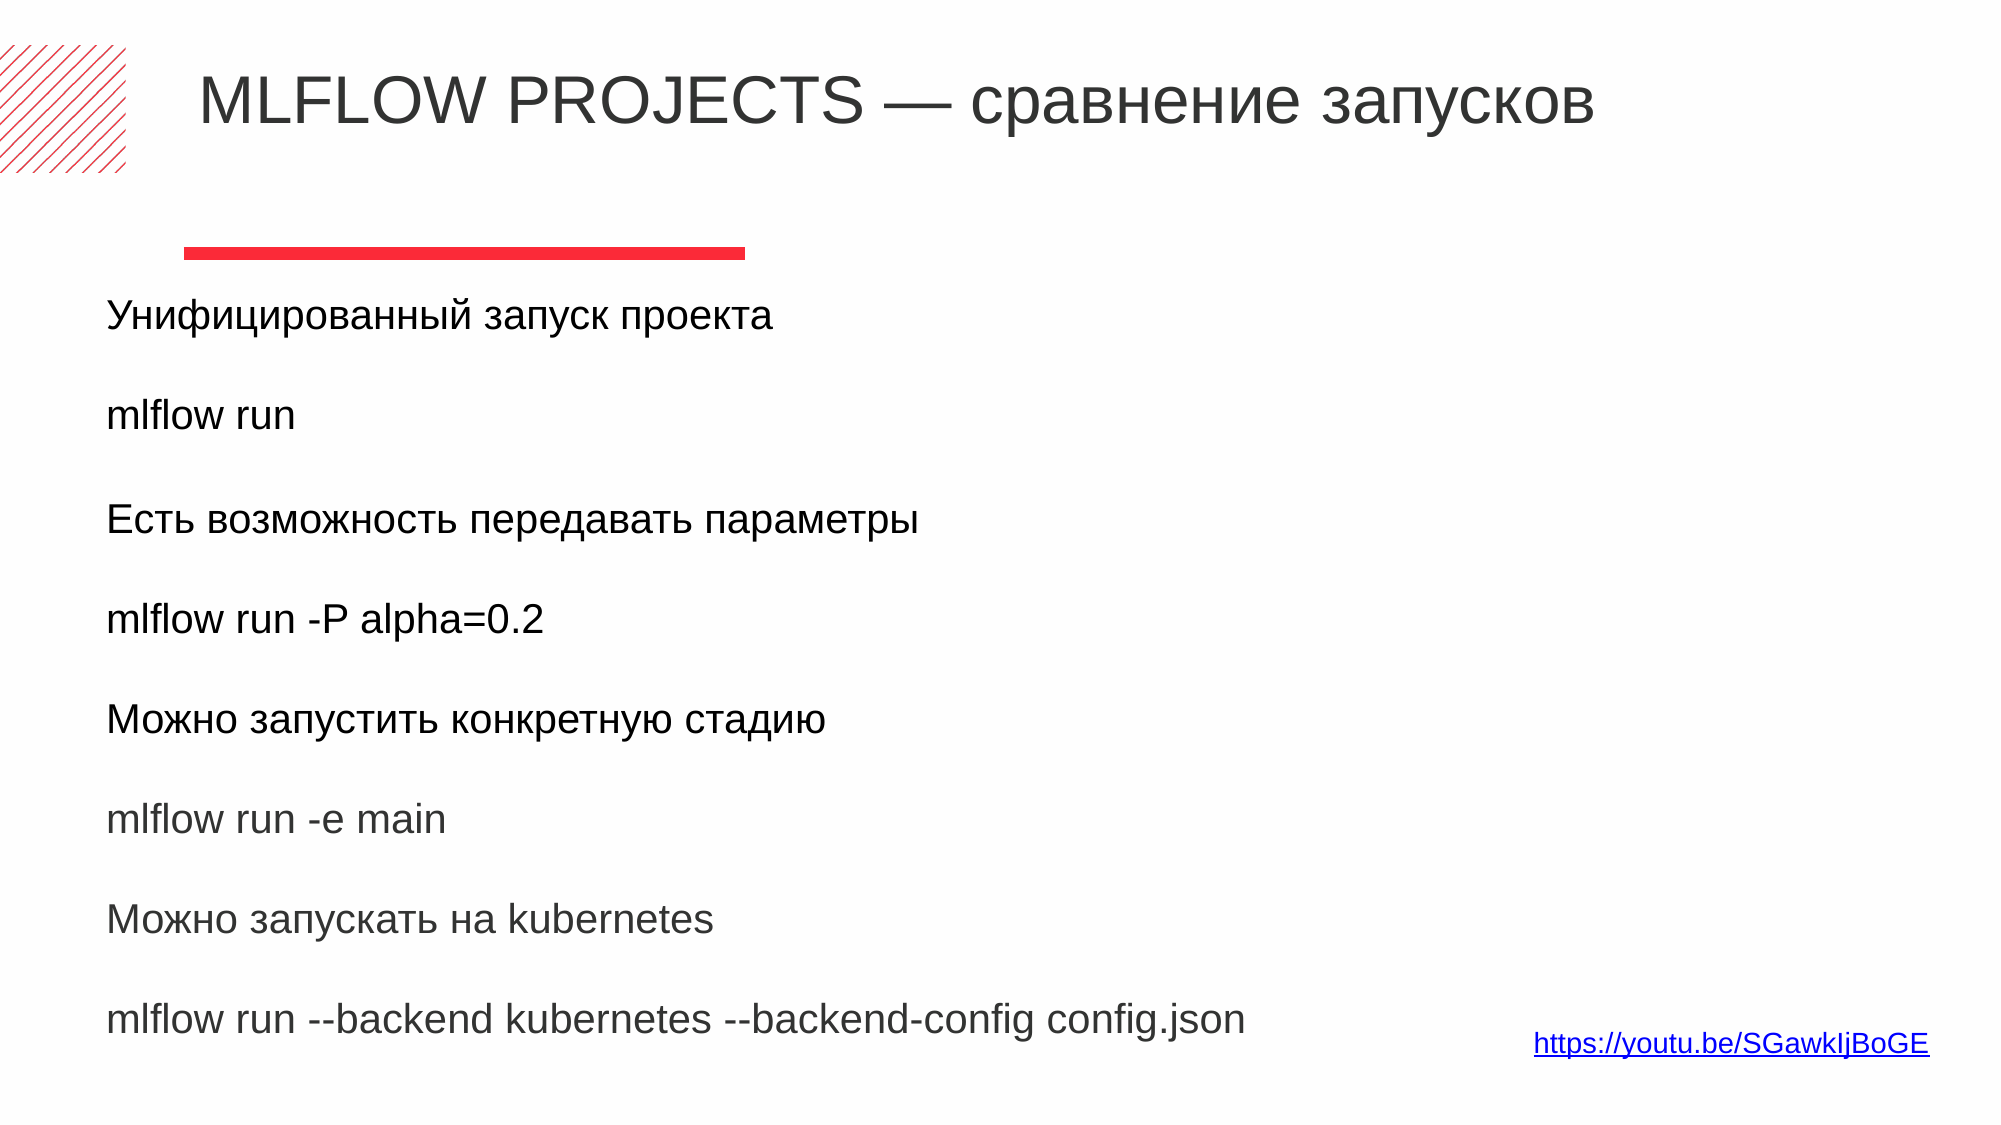

MLFLOW PROJECTS — сравнение запусков
Унифицированный запуск проекта

mlflow run
Есть возможность передавать параметры

mlflow run -P alpha=0.2

Можно запустить конкретную стадию

mlflow run -e main

Можно запускать на kubernetes
mlflow run --backend kubernetes --backend-config config.json

https://youtu.be/SGawkIjBoGE